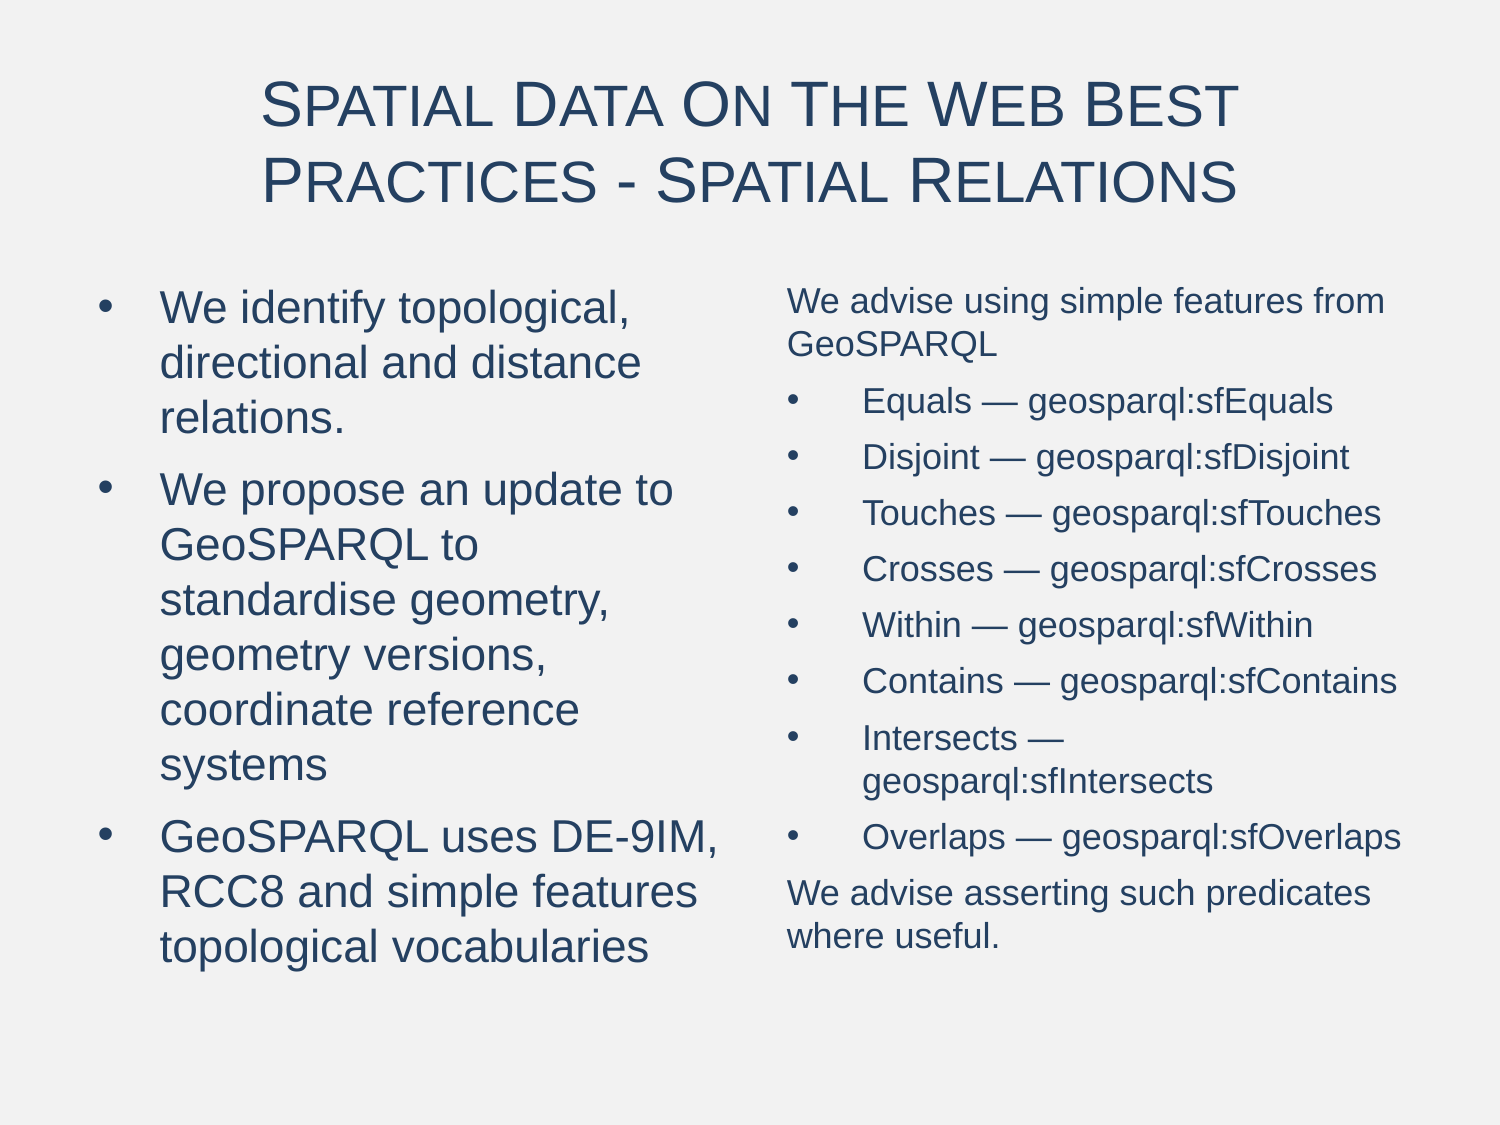

# SPATIAL DATA ON THE WEB BEST PRACTICES - SPATIAL RELATIONS
We identify topological, directional and distance relations.
We propose an update to GeoSPARQL to standardise geometry, geometry versions, coordinate reference systems
GeoSPARQL uses DE-9IM, RCC8 and simple features topological vocabularies

We advise using simple features from GeoSPARQL
Equals — geosparql:sfEquals
Disjoint — geosparql:sfDisjoint
Touches — geosparql:sfTouches
Crosses — geosparql:sfCrosses
Within — geosparql:sfWithin
Contains — geosparql:sfContains
Intersects — geosparql:sfIntersects
Overlaps — geosparql:sfOverlaps
We advise asserting such predicates where useful.